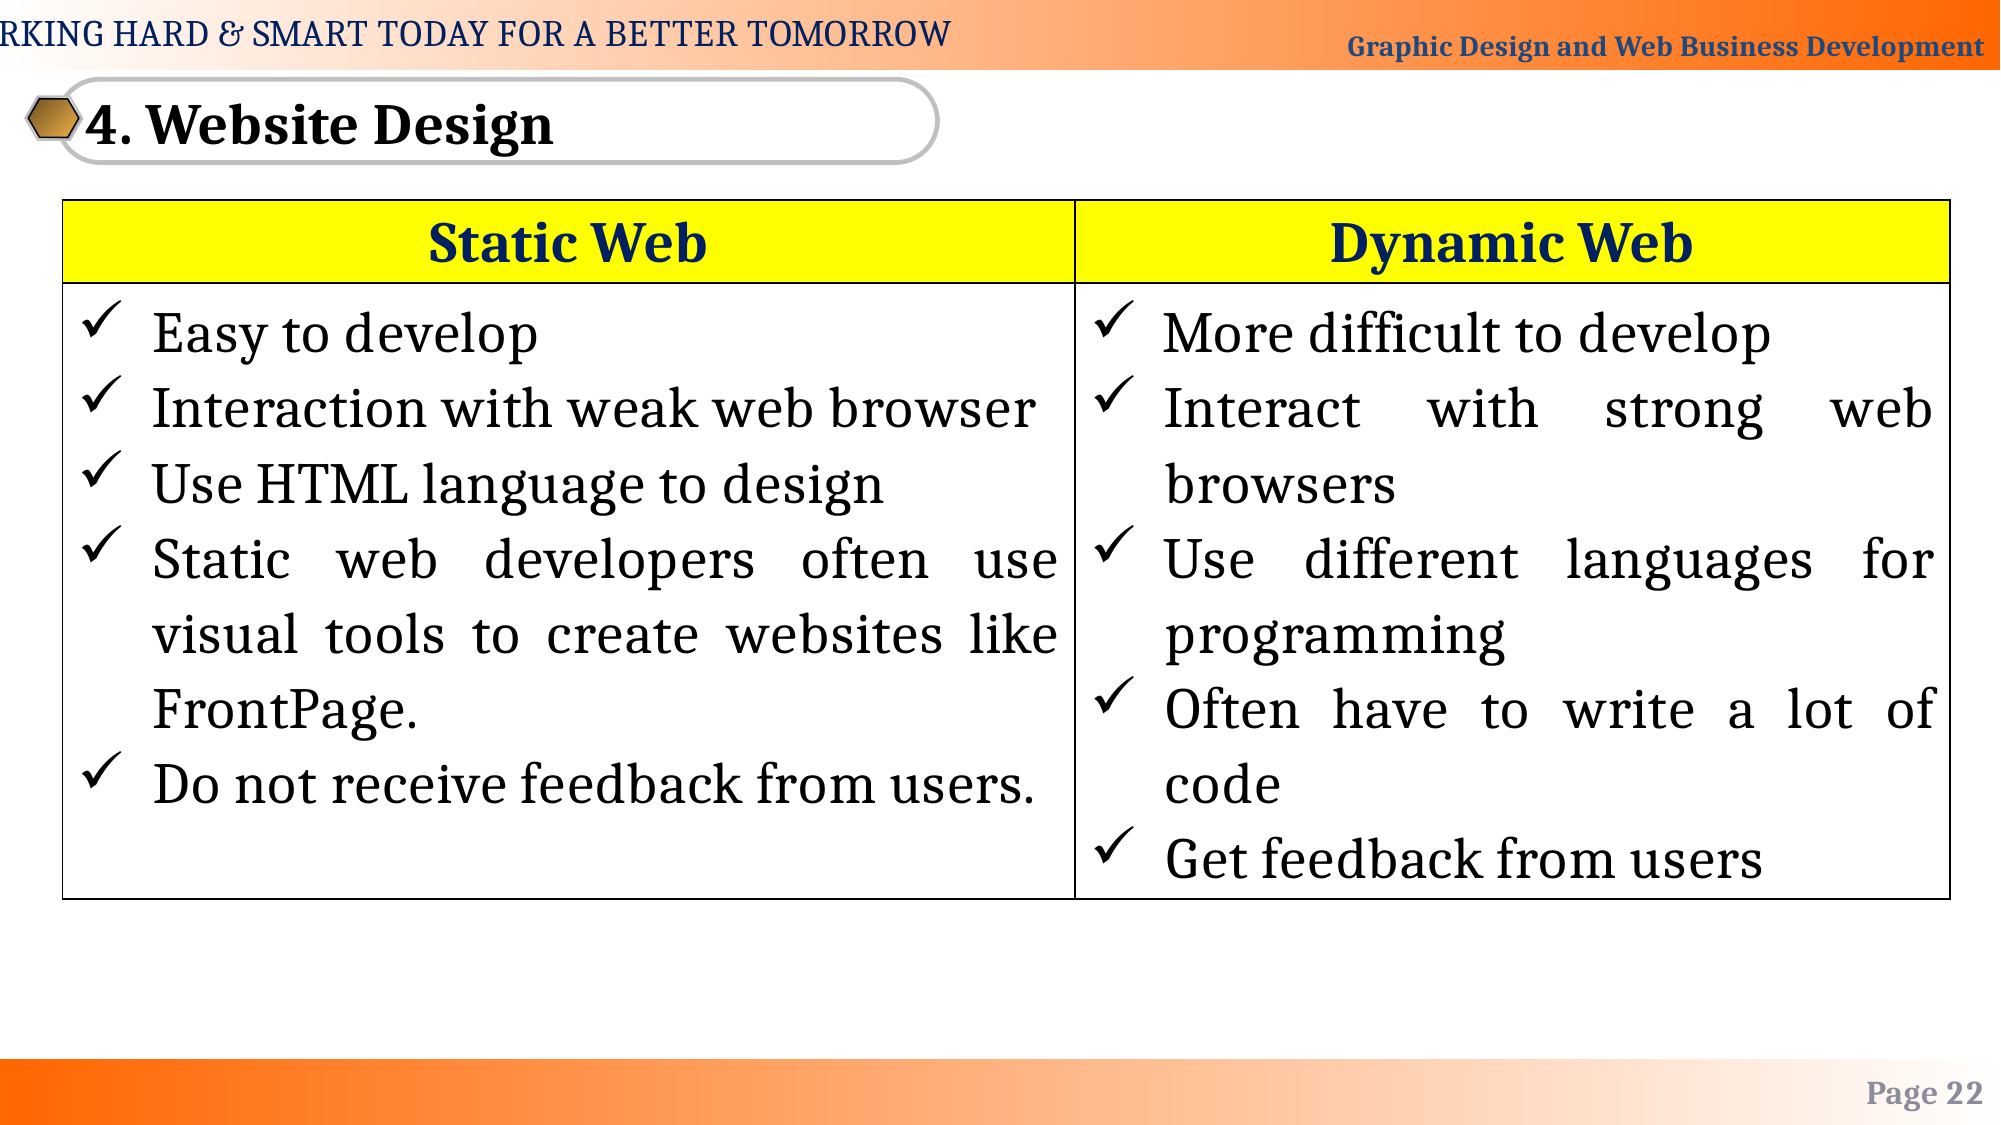

4. Website Design

| Static Web | Dynamic Web |
| --- | --- |
| Easy to develop Interaction with weak web browser Use HTML language to design Static web developers often use visual tools to create websites like FrontPage. Do not receive feedback from users. | More difficult to develop Interact with strong web browsers Use different languages for programming Often have to write a lot of code Get feedback from users |
Page 22